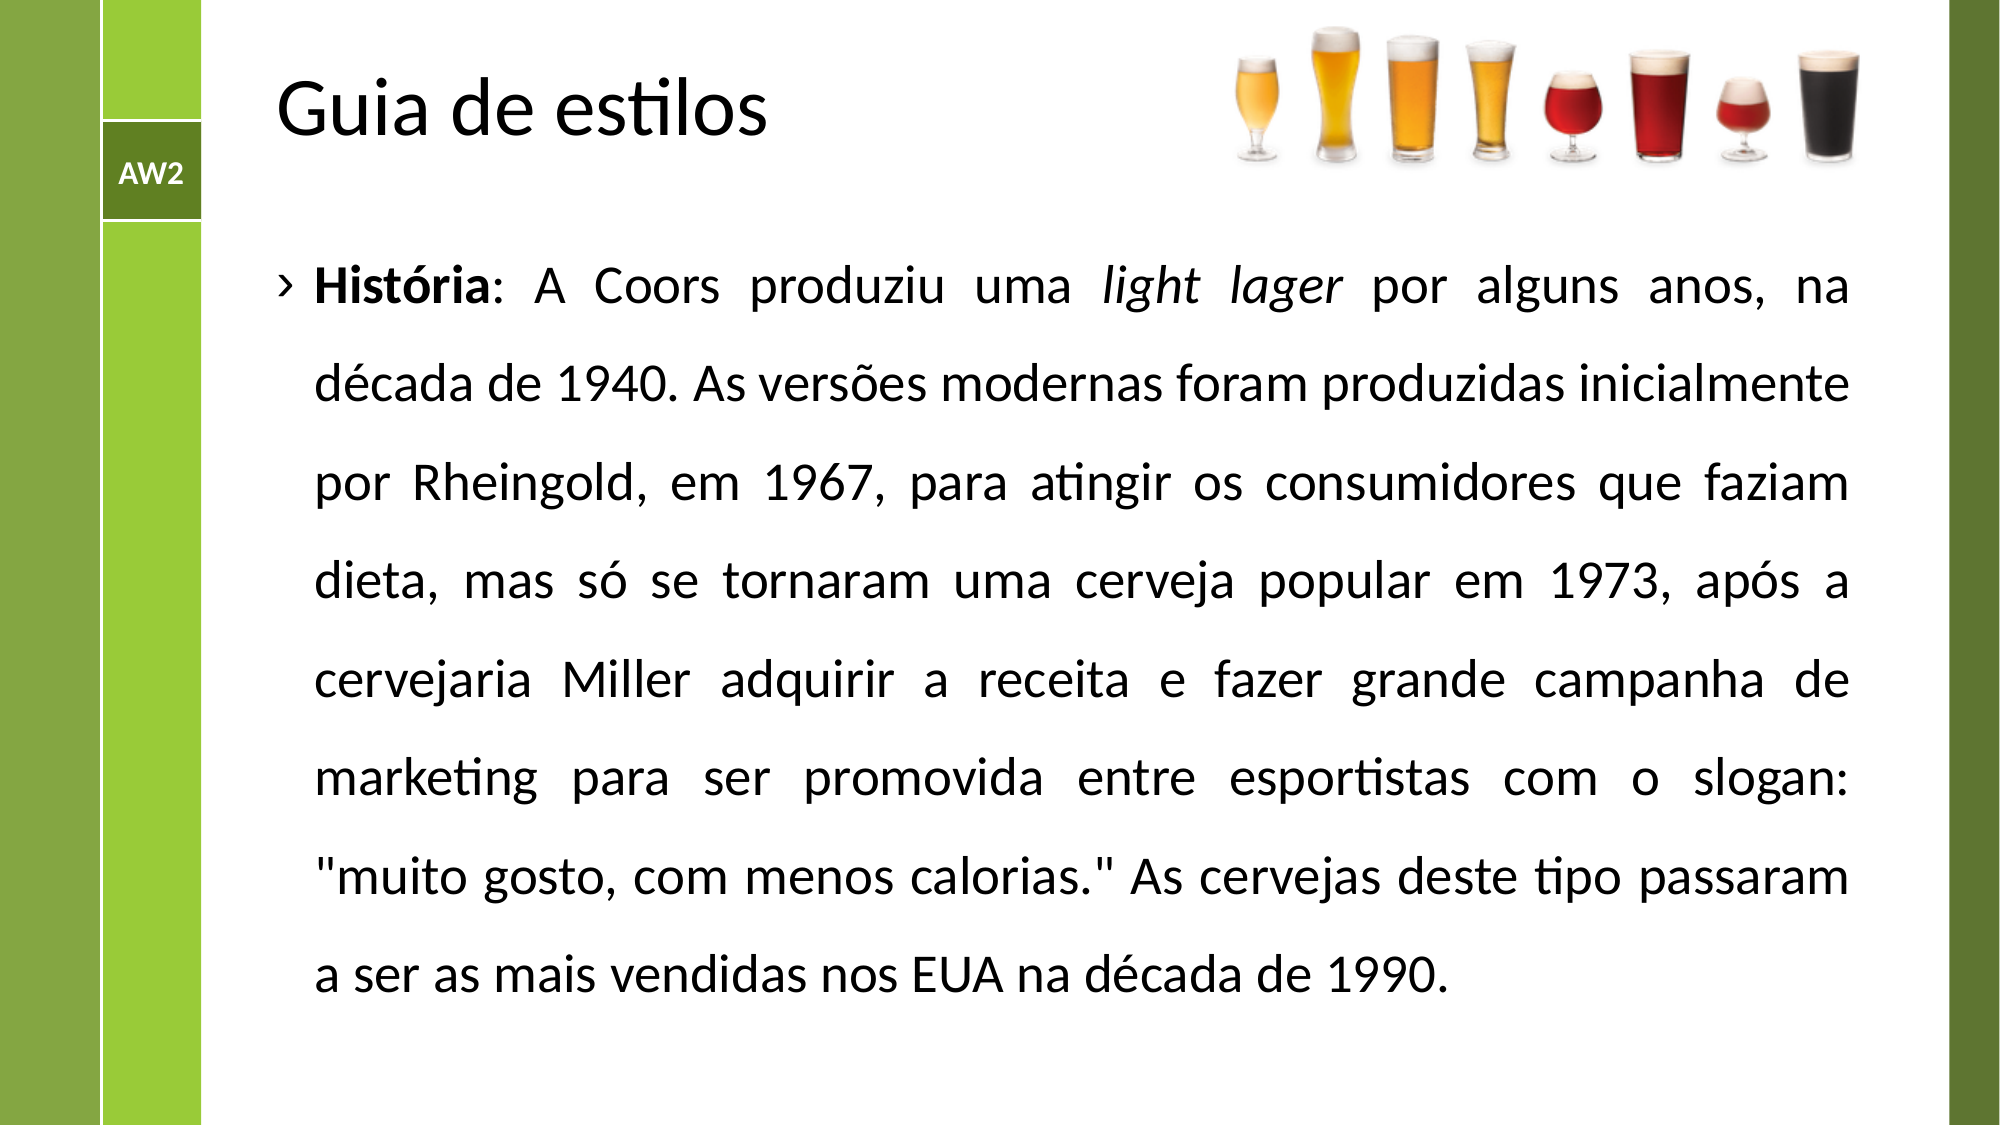

# Guia de estilos
História: A Coors produziu uma light lager por alguns anos, na década de 1940. As versões modernas foram produzidas inicialmente por Rheingold, em 1967, para atingir os consumidores que faziam dieta, mas só se tornaram uma cerveja popular em 1973, após a cervejaria Miller adquirir a receita e fazer grande campanha de marketing para ser promovida entre esportistas com o slogan: "muito gosto, com menos calorias." As cervejas deste tipo passaram a ser as mais vendidas nos EUA na década de 1990.